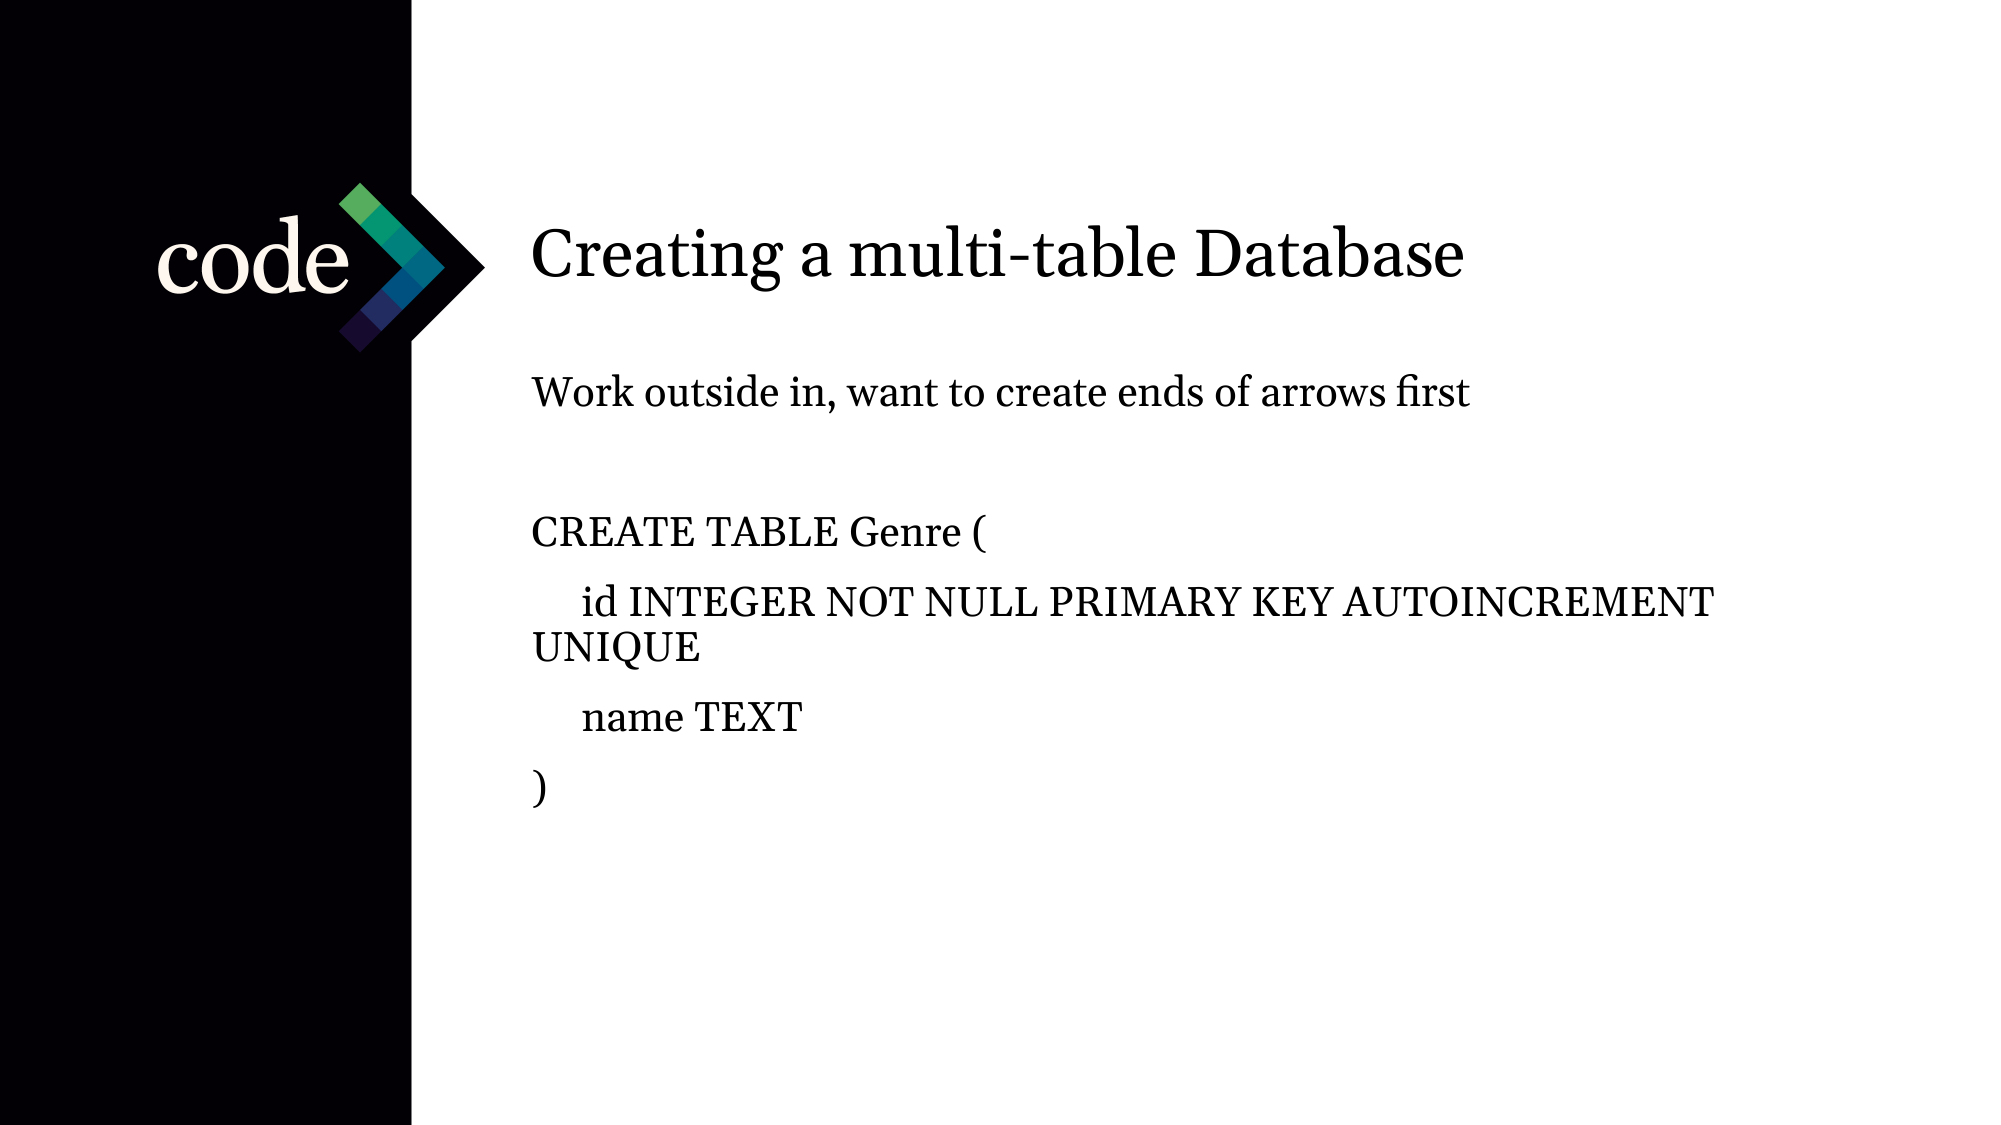

Creating a multi-table Database
Work outside in, want to create ends of arrows first

CREATE TABLE Genre (
     id INTEGER NOT NULL PRIMARY KEY AUTOINCREMENT UNIQUE
     name TEXT
)